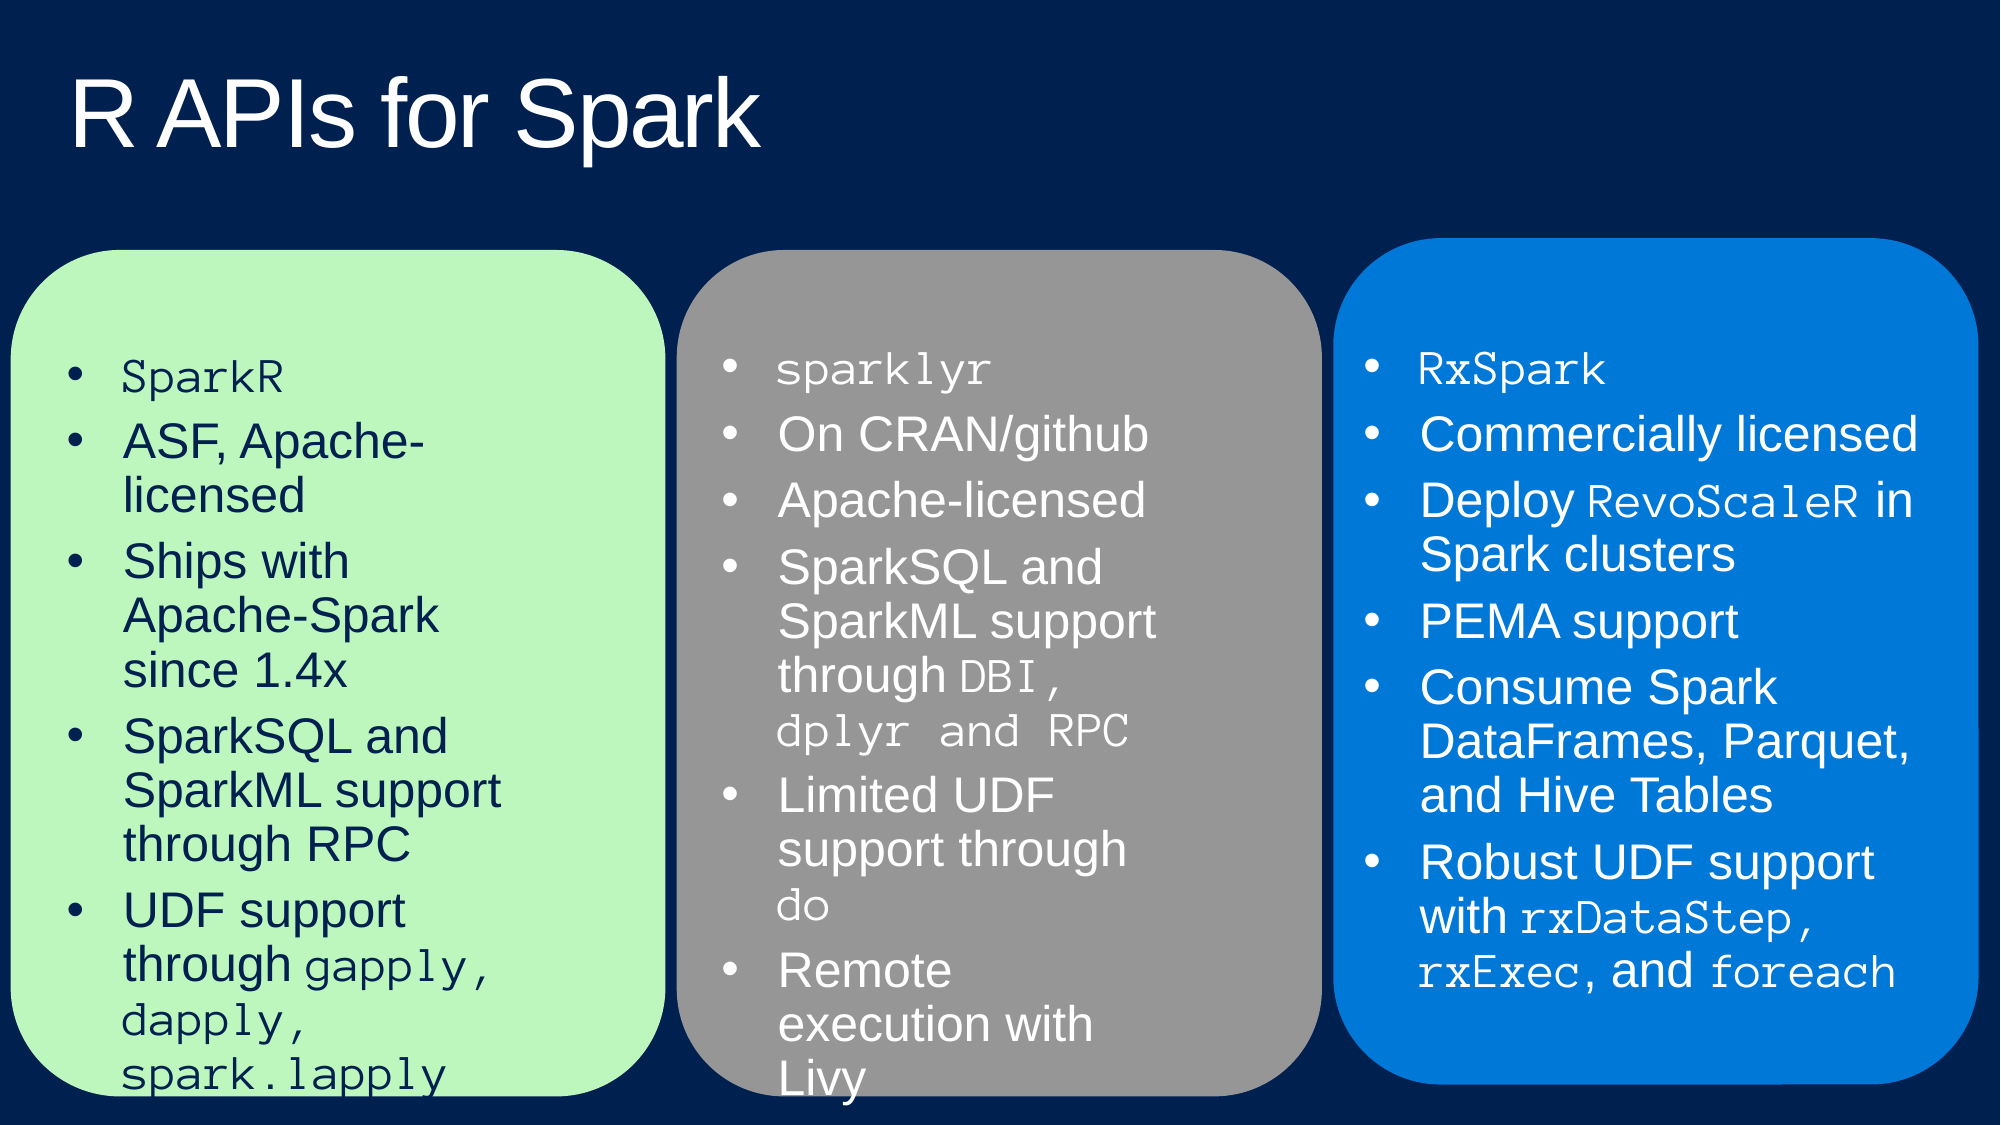

# R APIs for Spark

RxSpark
Commercially licensed
Deploy RevoScaleR in Spark clusters
PEMA support
Consume Spark DataFrames, Parquet, and Hive Tables
Robust UDF support with rxDataStep, rxExec, and foreach

sparklyr
On CRAN/github
Apache-licensed
SparkSQL and SparkML support through DBI, dplyr and RPC
Limited UDF support through do
Remote execution with Livy

SparkR
ASF, Apache-licensed
Ships with Apache-Spark since 1.4x
SparkSQL and SparkML support through RPC
UDF support through gapply, dapply, spark.lapply